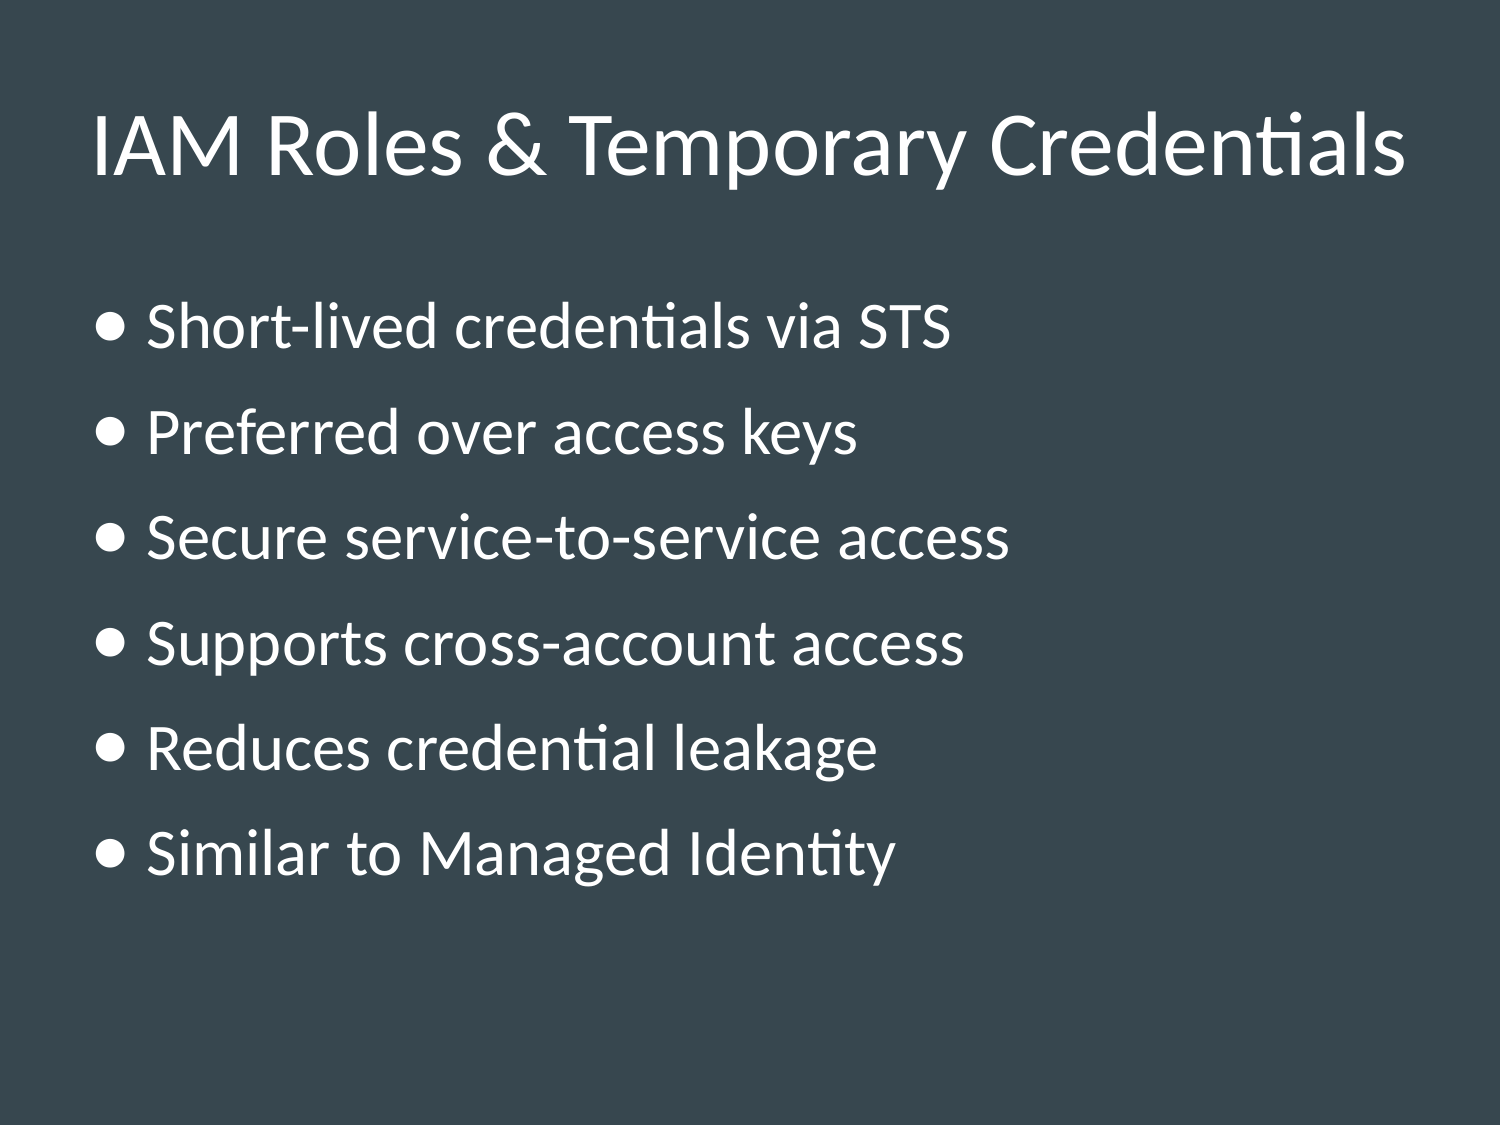

# IAM Roles & Temporary Credentials
Short-lived credentials via STS
Preferred over access keys
Secure service-to-service access
Supports cross-account access
Reduces credential leakage
Similar to Managed Identity